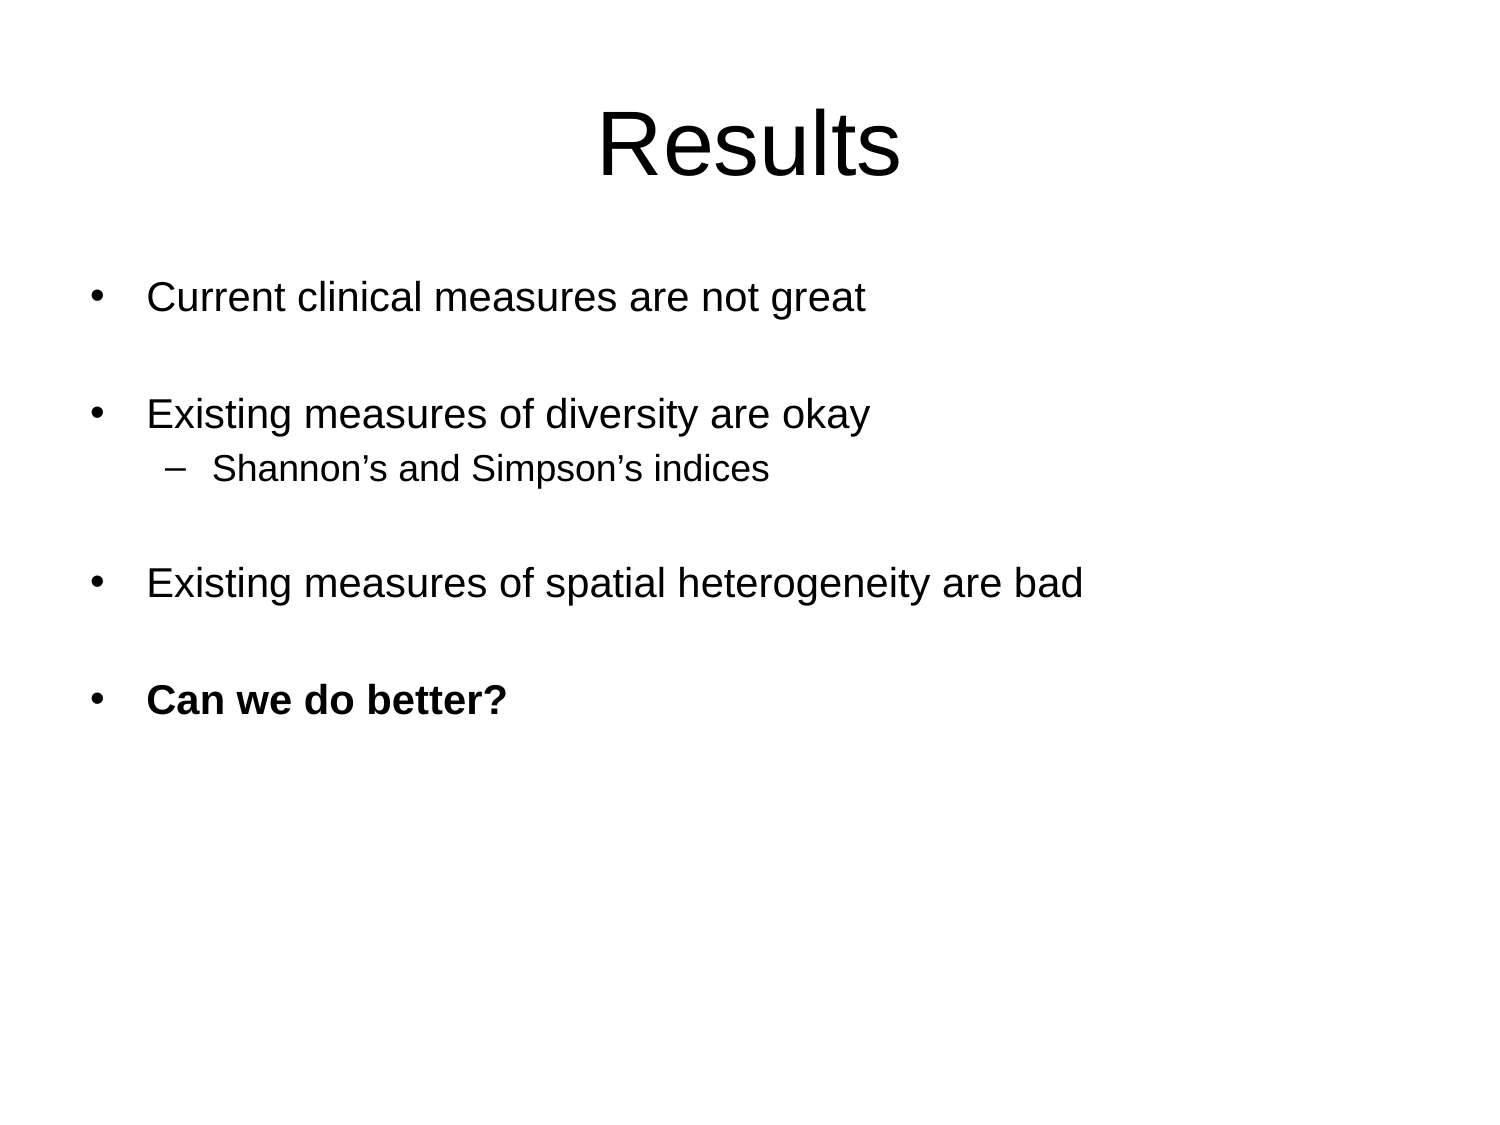

# Results
Current clinical measures are not great

Existing measures of diversity are okay
Shannon’s and Simpson’s indices

Existing measures of spatial heterogeneity are bad

Can we do better?